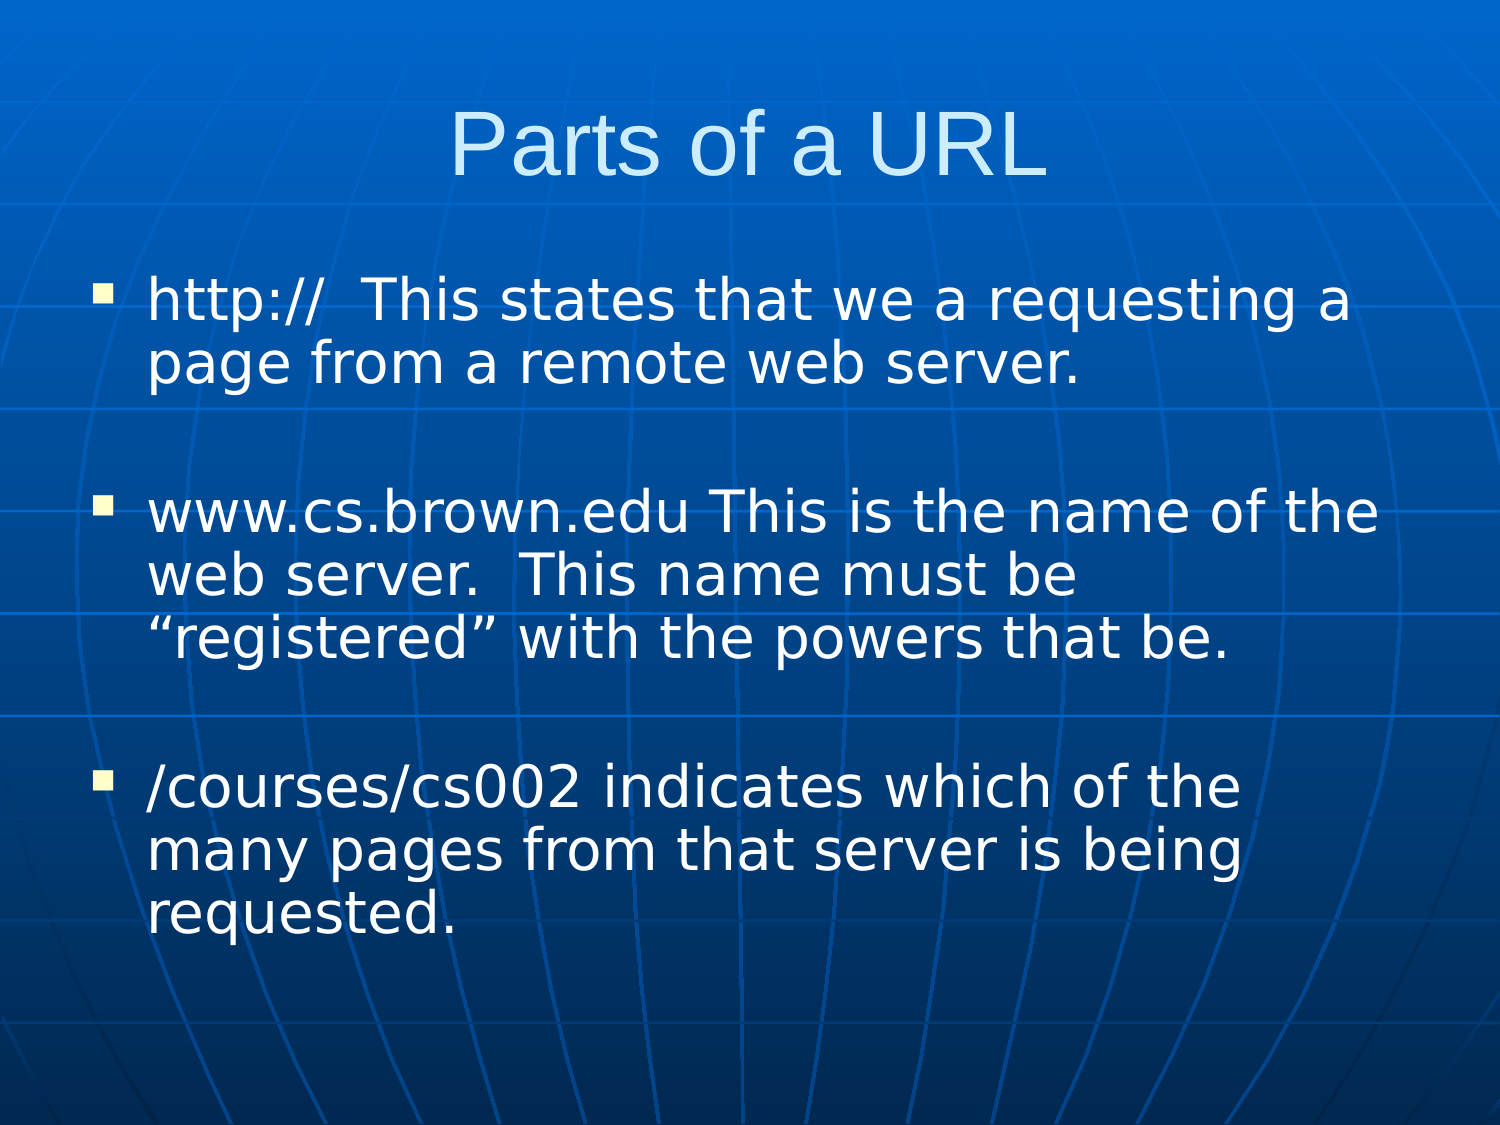

# Parts of a URL
http://  This states that we a requesting a page from a remote web server.

www.cs.brown.edu This is the name of the web server.  This name must be “registered” with the powers that be.

/courses/cs002 indicates which of the many pages from that server is being requested.